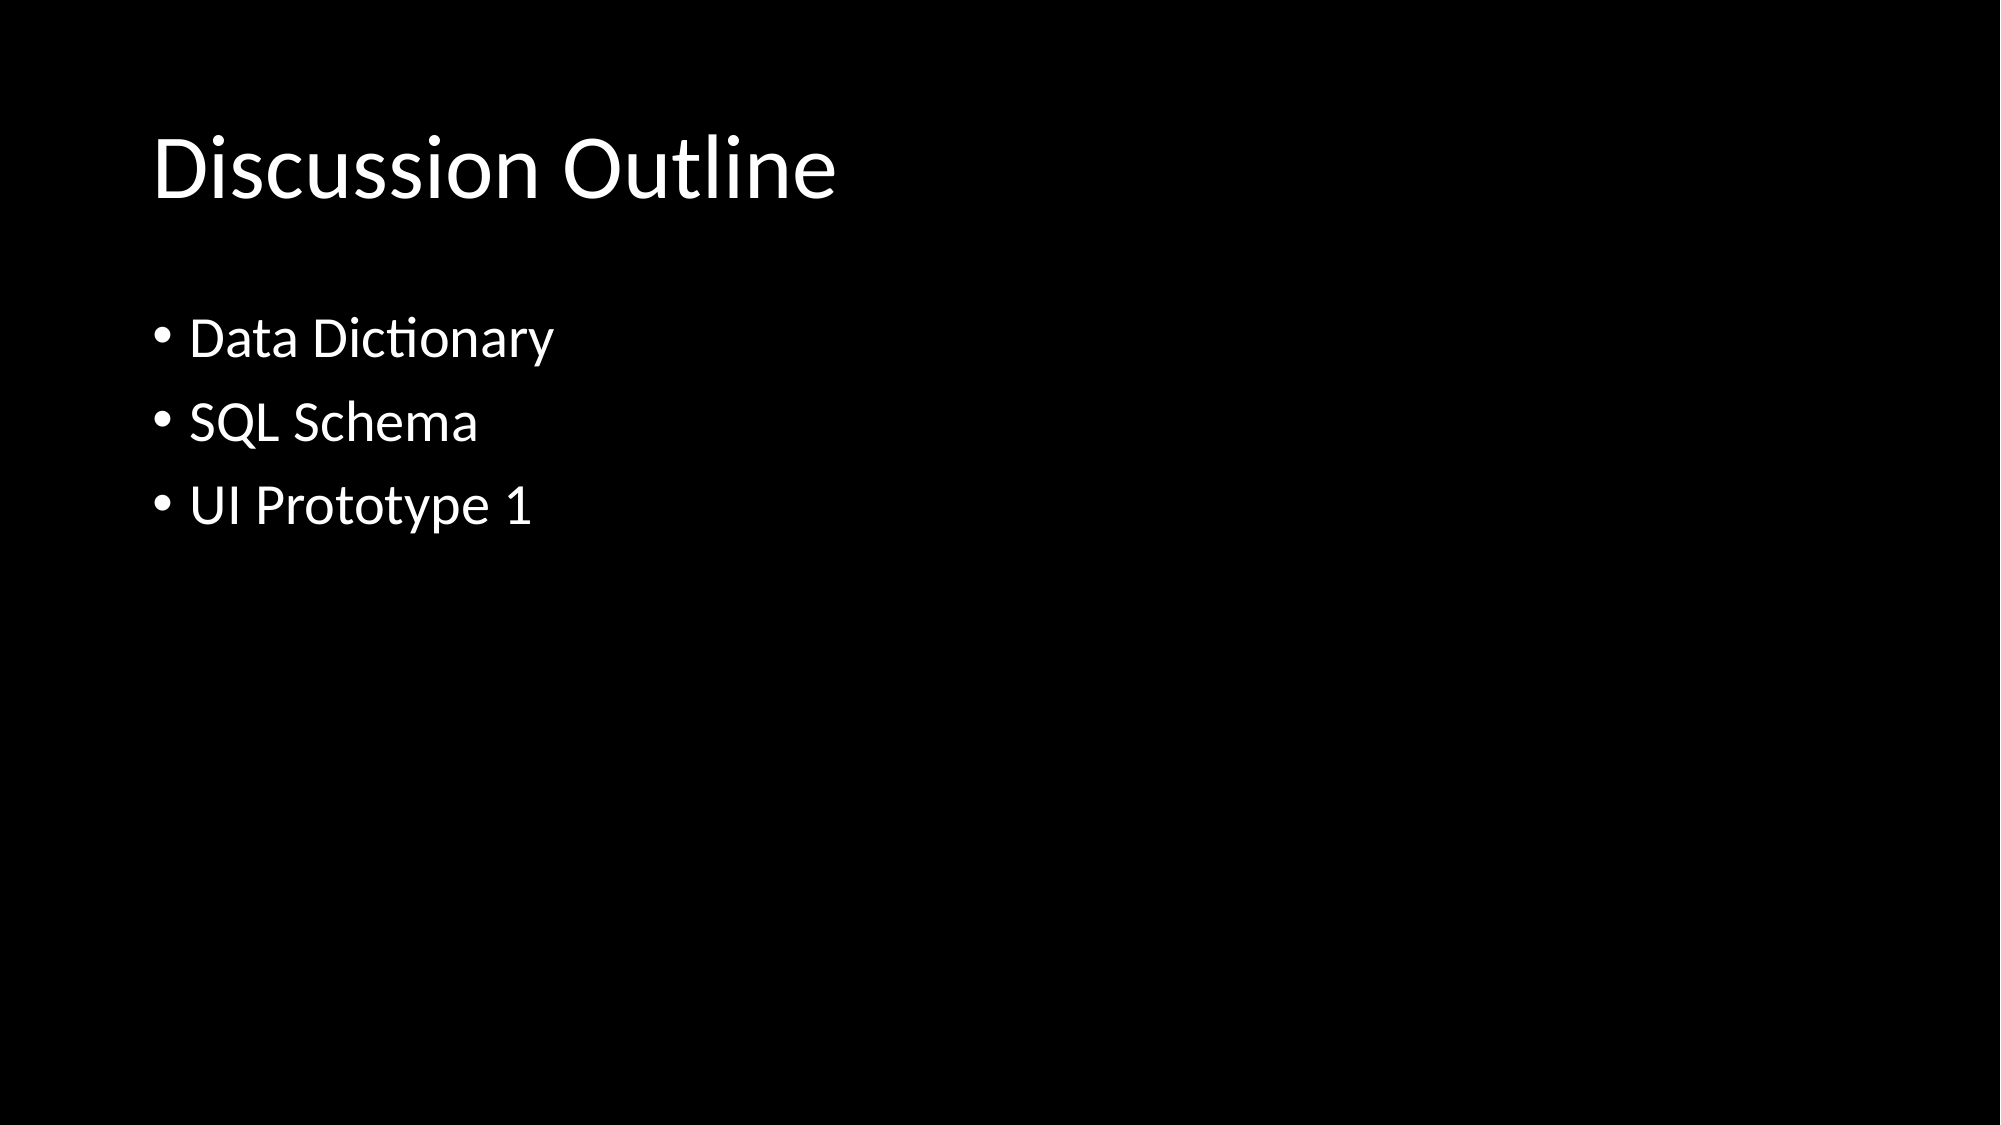

# Discussion Outline
Data Dictionary
SQL Schema
UI Prototype 1